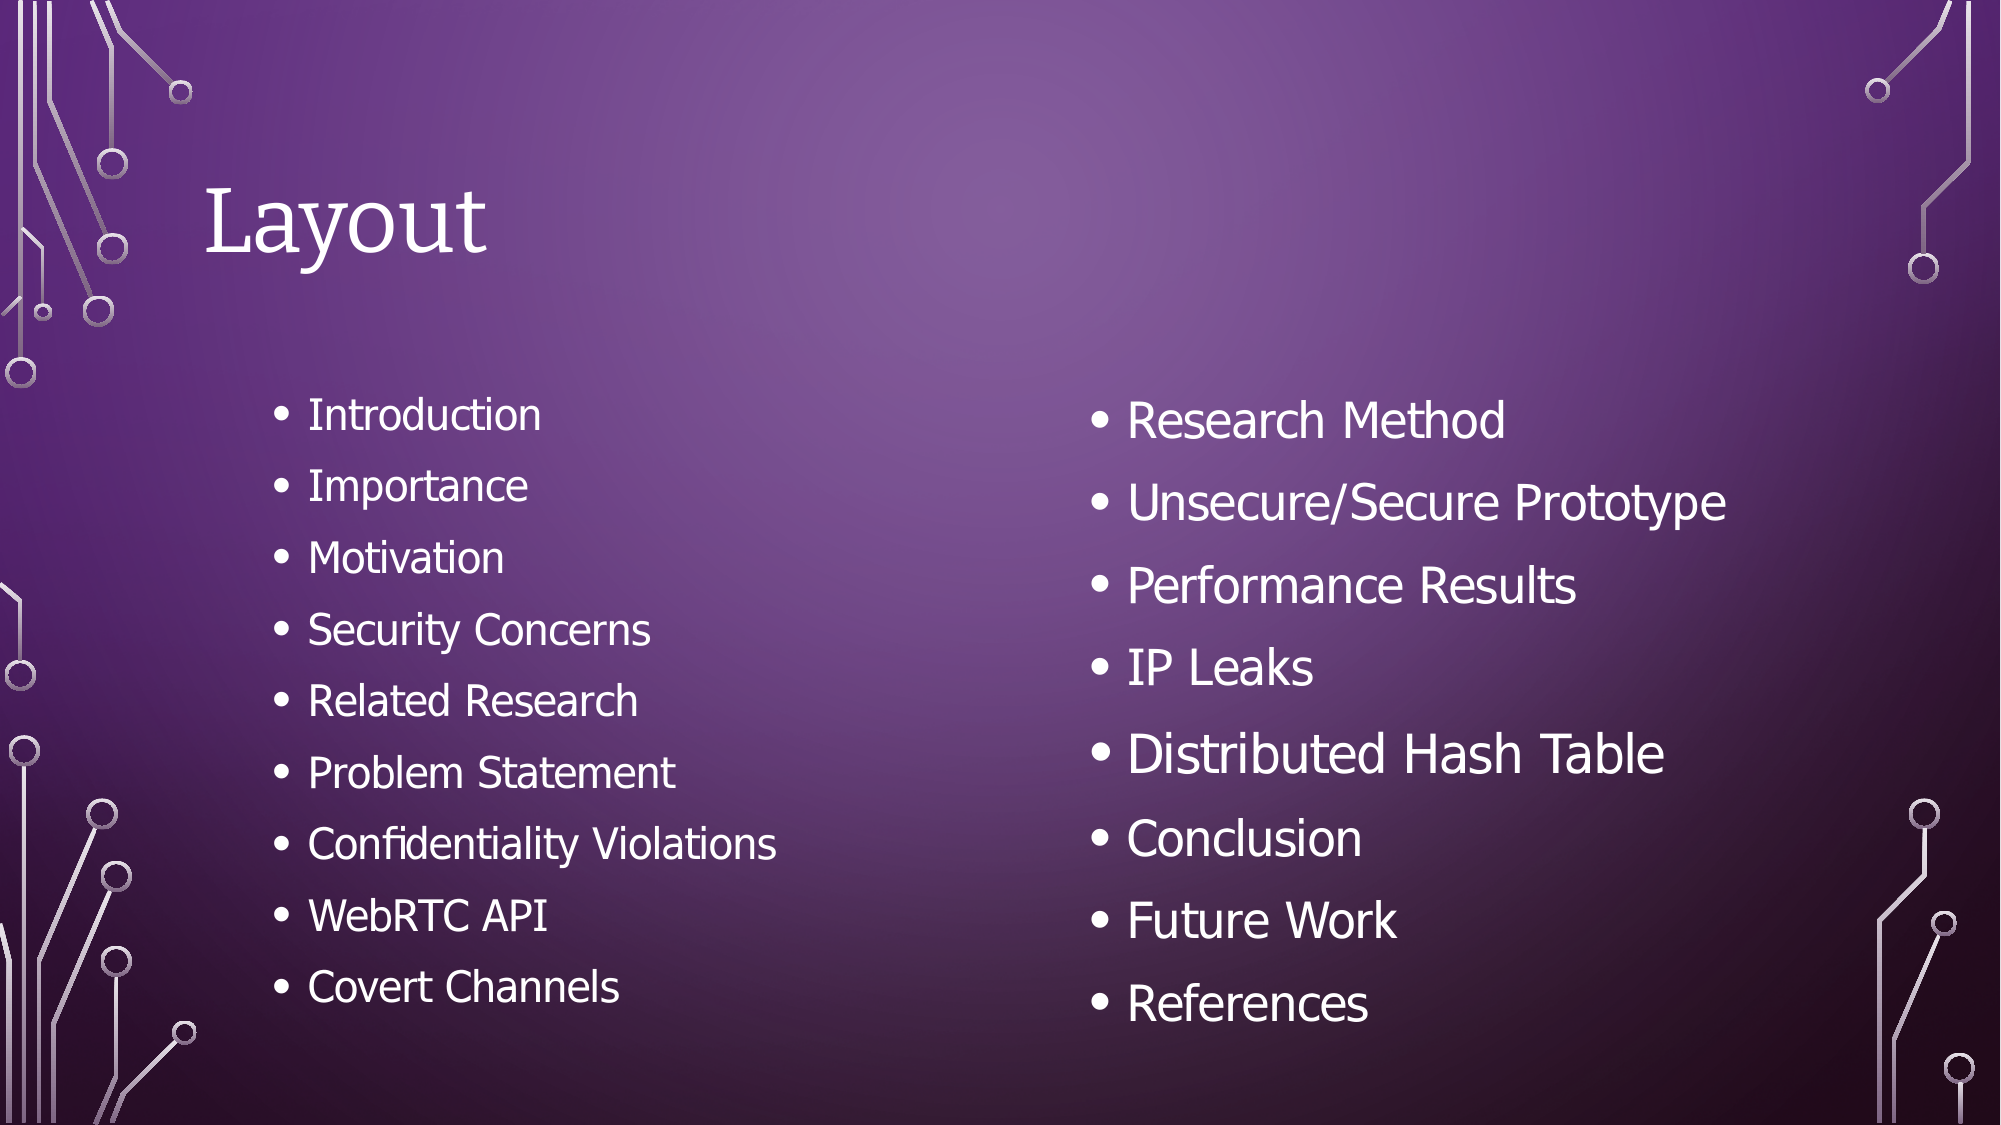

# Layout
Introduction
Importance
Motivation
Security Concerns
Related Research
Problem Statement
Confidentiality Violations
WebRTC API
Covert Channels

Research Method
Unsecure/Secure Prototype
Performance Results
IP Leaks
Distributed Hash Table
Conclusion
Future Work
References